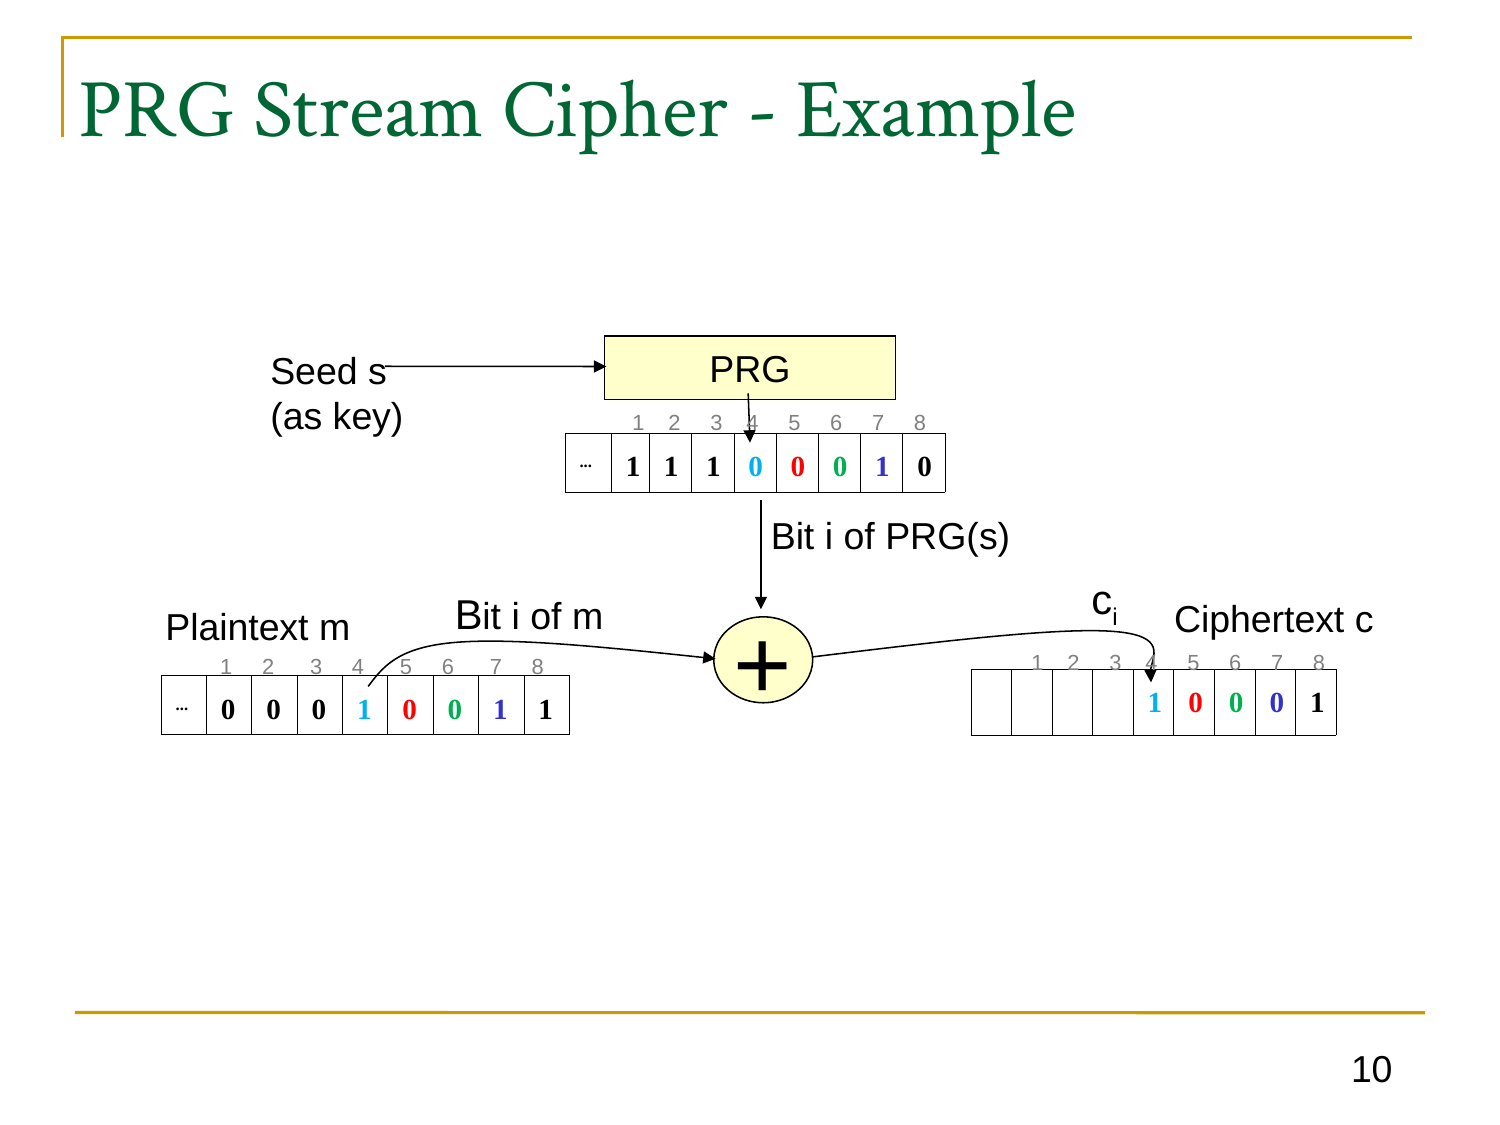

PRG Stream Cipher - Example
PRG
Seed s
(as key)

1    2     3    4     5     6     7     8
| ... | 1 | 1 | 1 | 0 | 0 | 0 | 1 | 0 |
| --- | --- | --- | --- | --- | --- | --- | --- | --- |

Bit i of PRG(s)
ci
Bit i of m
Ciphertext c
Plaintext m
+

1    2     3    4     5     6     7     8
1     2      3     4      5     6      7     8
|  |  |  |  | 1 | 0 | 0 | 0 | 1 |
| --- | --- | --- | --- | --- | --- | --- | --- | --- |
| ... | 0 | 0 | 0 | 1 | 0 | 0 | 1 | 1 |
| --- | --- | --- | --- | --- | --- | --- | --- | --- |
10